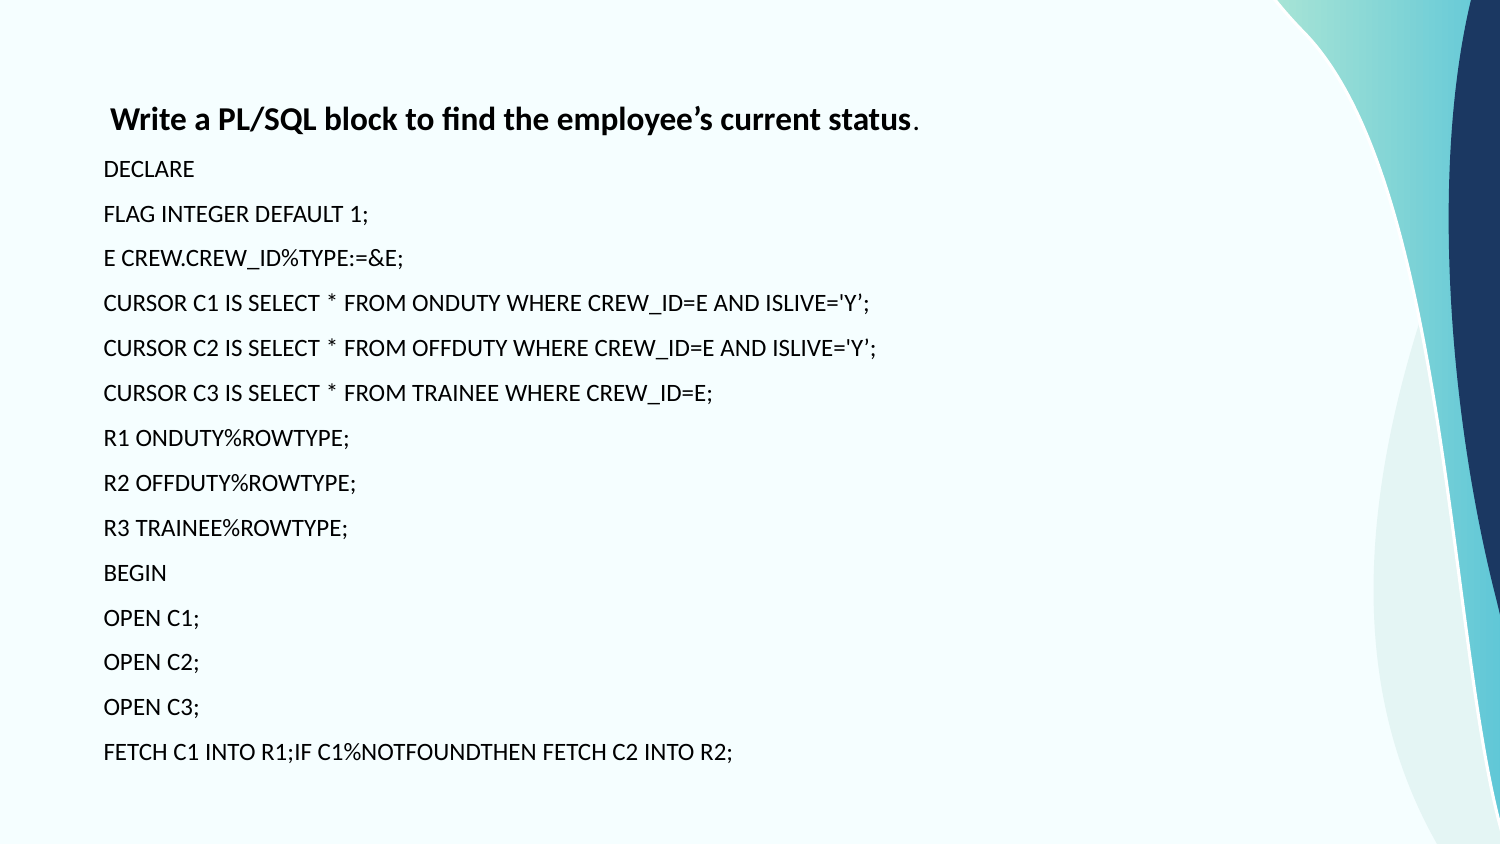

Write a PL/SQL block to find the employee’s current status.
DECLARE
FLAG INTEGER DEFAULT 1;
E CREW.CREW_ID%TYPE:=&E;
CURSOR C1 IS SELECT * FROM ONDUTY WHERE CREW_ID=E AND ISLIVE='Y’;
CURSOR C2 IS SELECT * FROM OFFDUTY WHERE CREW_ID=E AND ISLIVE='Y’;
CURSOR C3 IS SELECT * FROM TRAINEE WHERE CREW_ID=E;
R1 ONDUTY%ROWTYPE;
R2 OFFDUTY%ROWTYPE;
R3 TRAINEE%ROWTYPE;
BEGIN
OPEN C1;
OPEN C2;
OPEN C3;
FETCH C1 INTO R1;IF C1%NOTFOUNDTHEN FETCH C2 INTO R2;